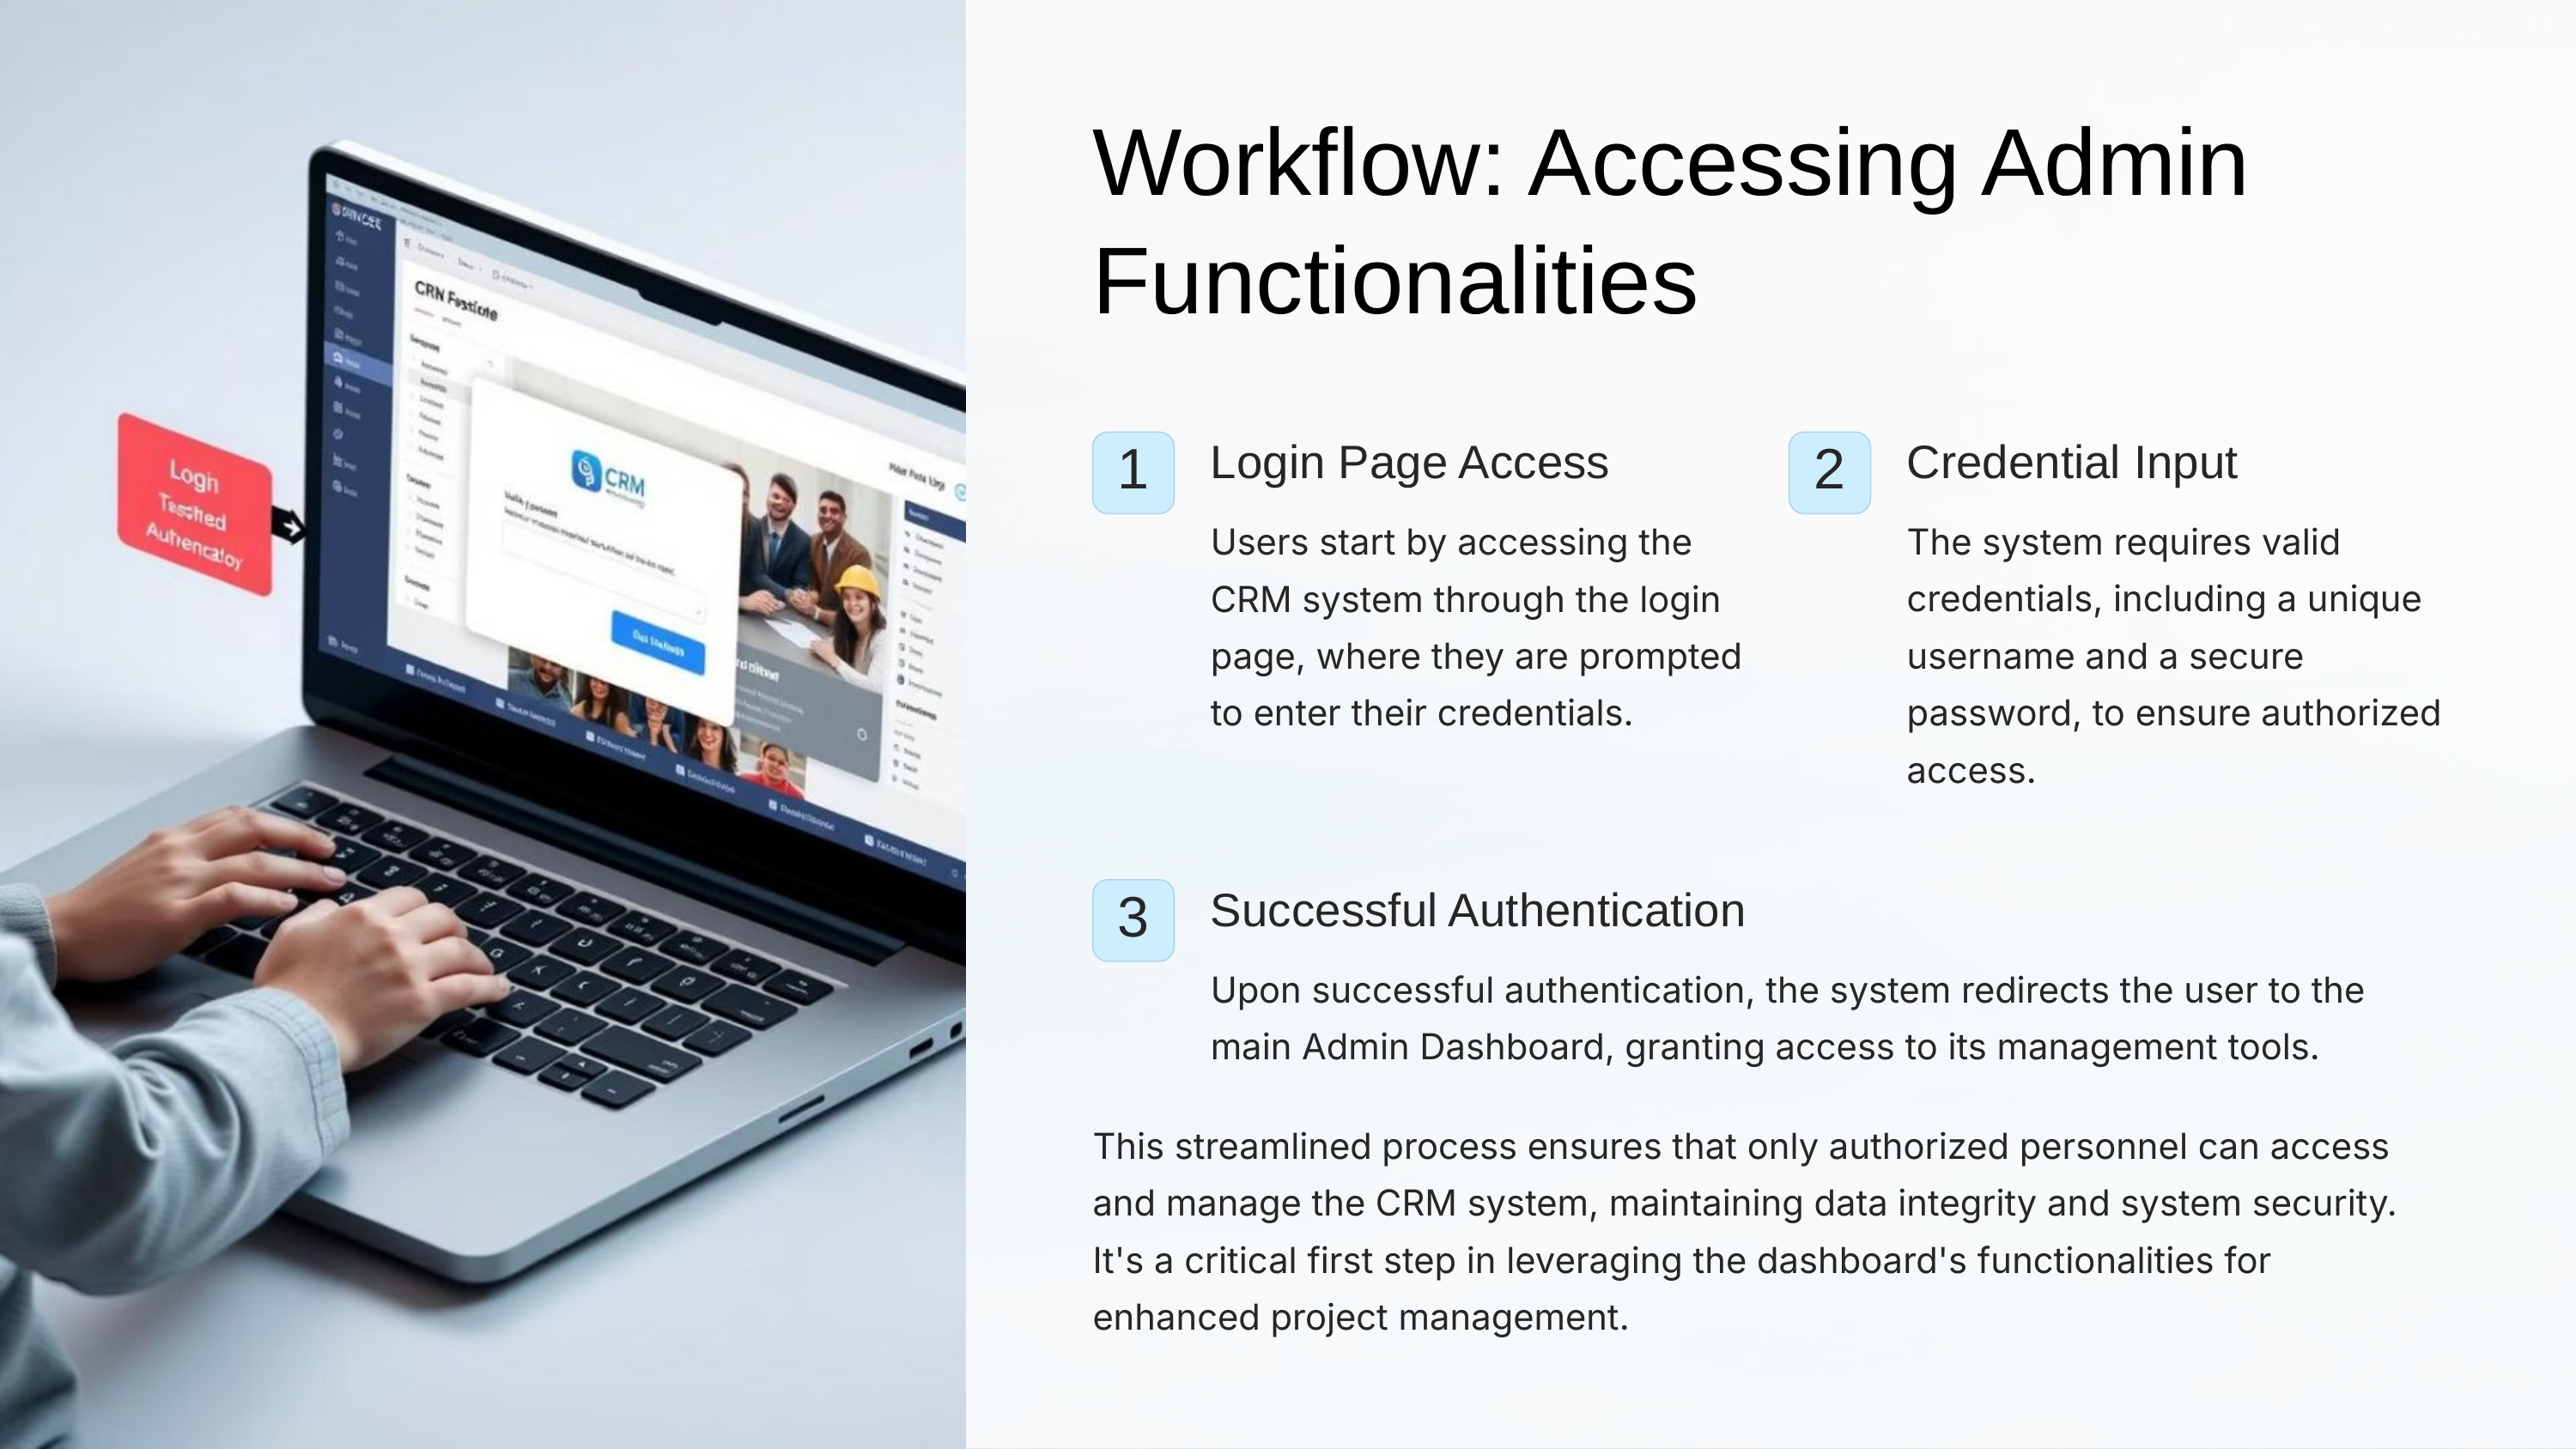

Workflow: Accessing Admin Functionalities

Login Page Access

Credential Input

1

2

Users start by accessing the CRM system through the login page, where they are prompted to enter their credentials.

The system requires valid credentials, including a unique username and a secure password, to ensure authorized access.

Successful Authentication

3

Upon successful authentication, the system redirects the user to the main Admin Dashboard, granting access to its management tools.

This streamlined process ensures that only authorized personnel can access and manage the CRM system, maintaining data integrity and system security. It's a critical first step in leveraging the dashboard's functionalities for enhanced project management.